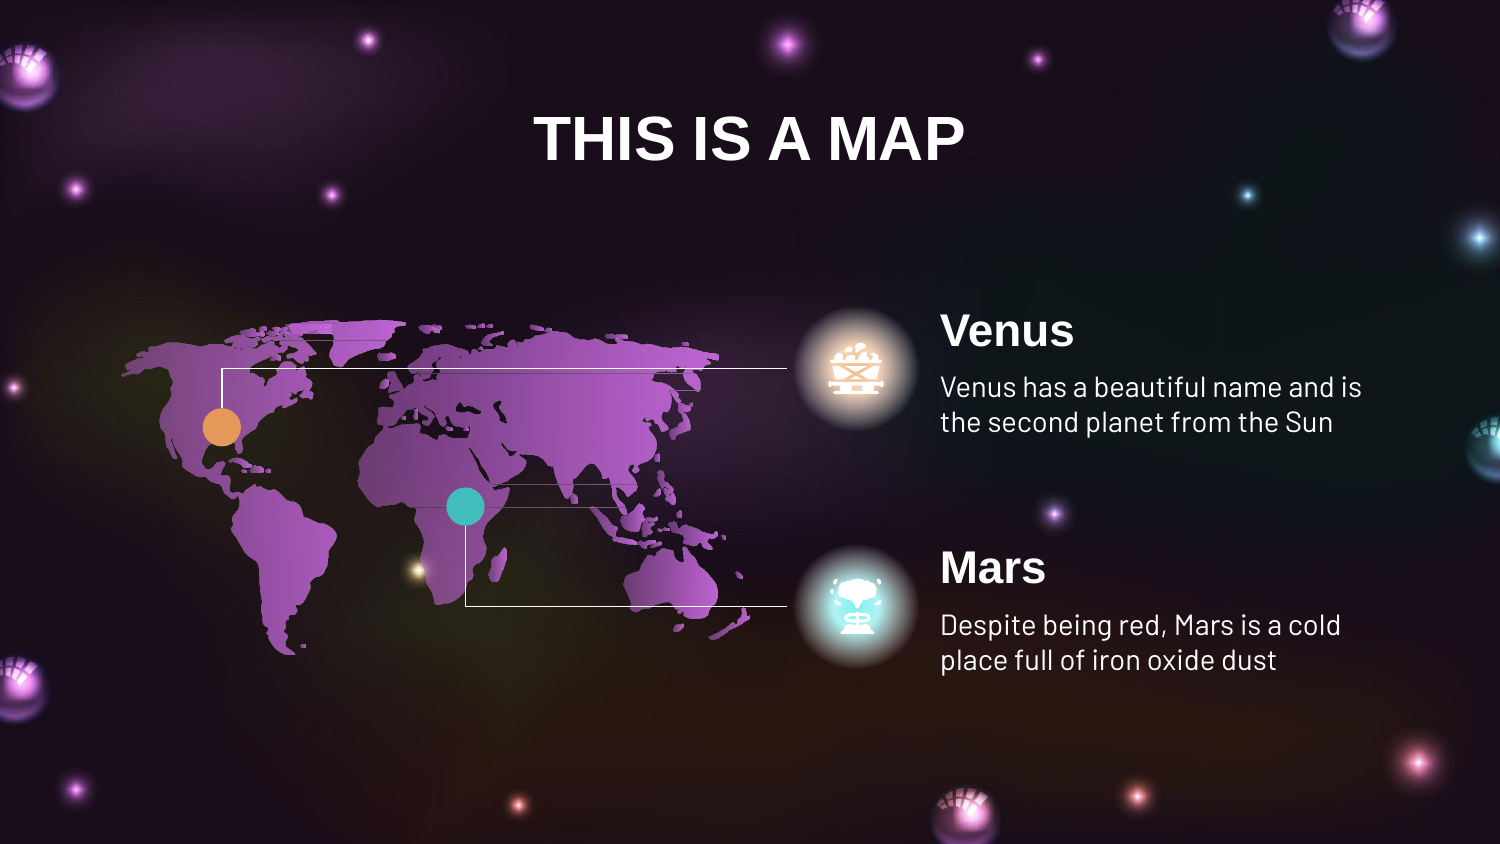

# THIS IS A MAP

Venus

Venus has a beautiful name and is the second planet from the Sun

Mars

Despite being red, Mars is a cold place full of iron oxide dust